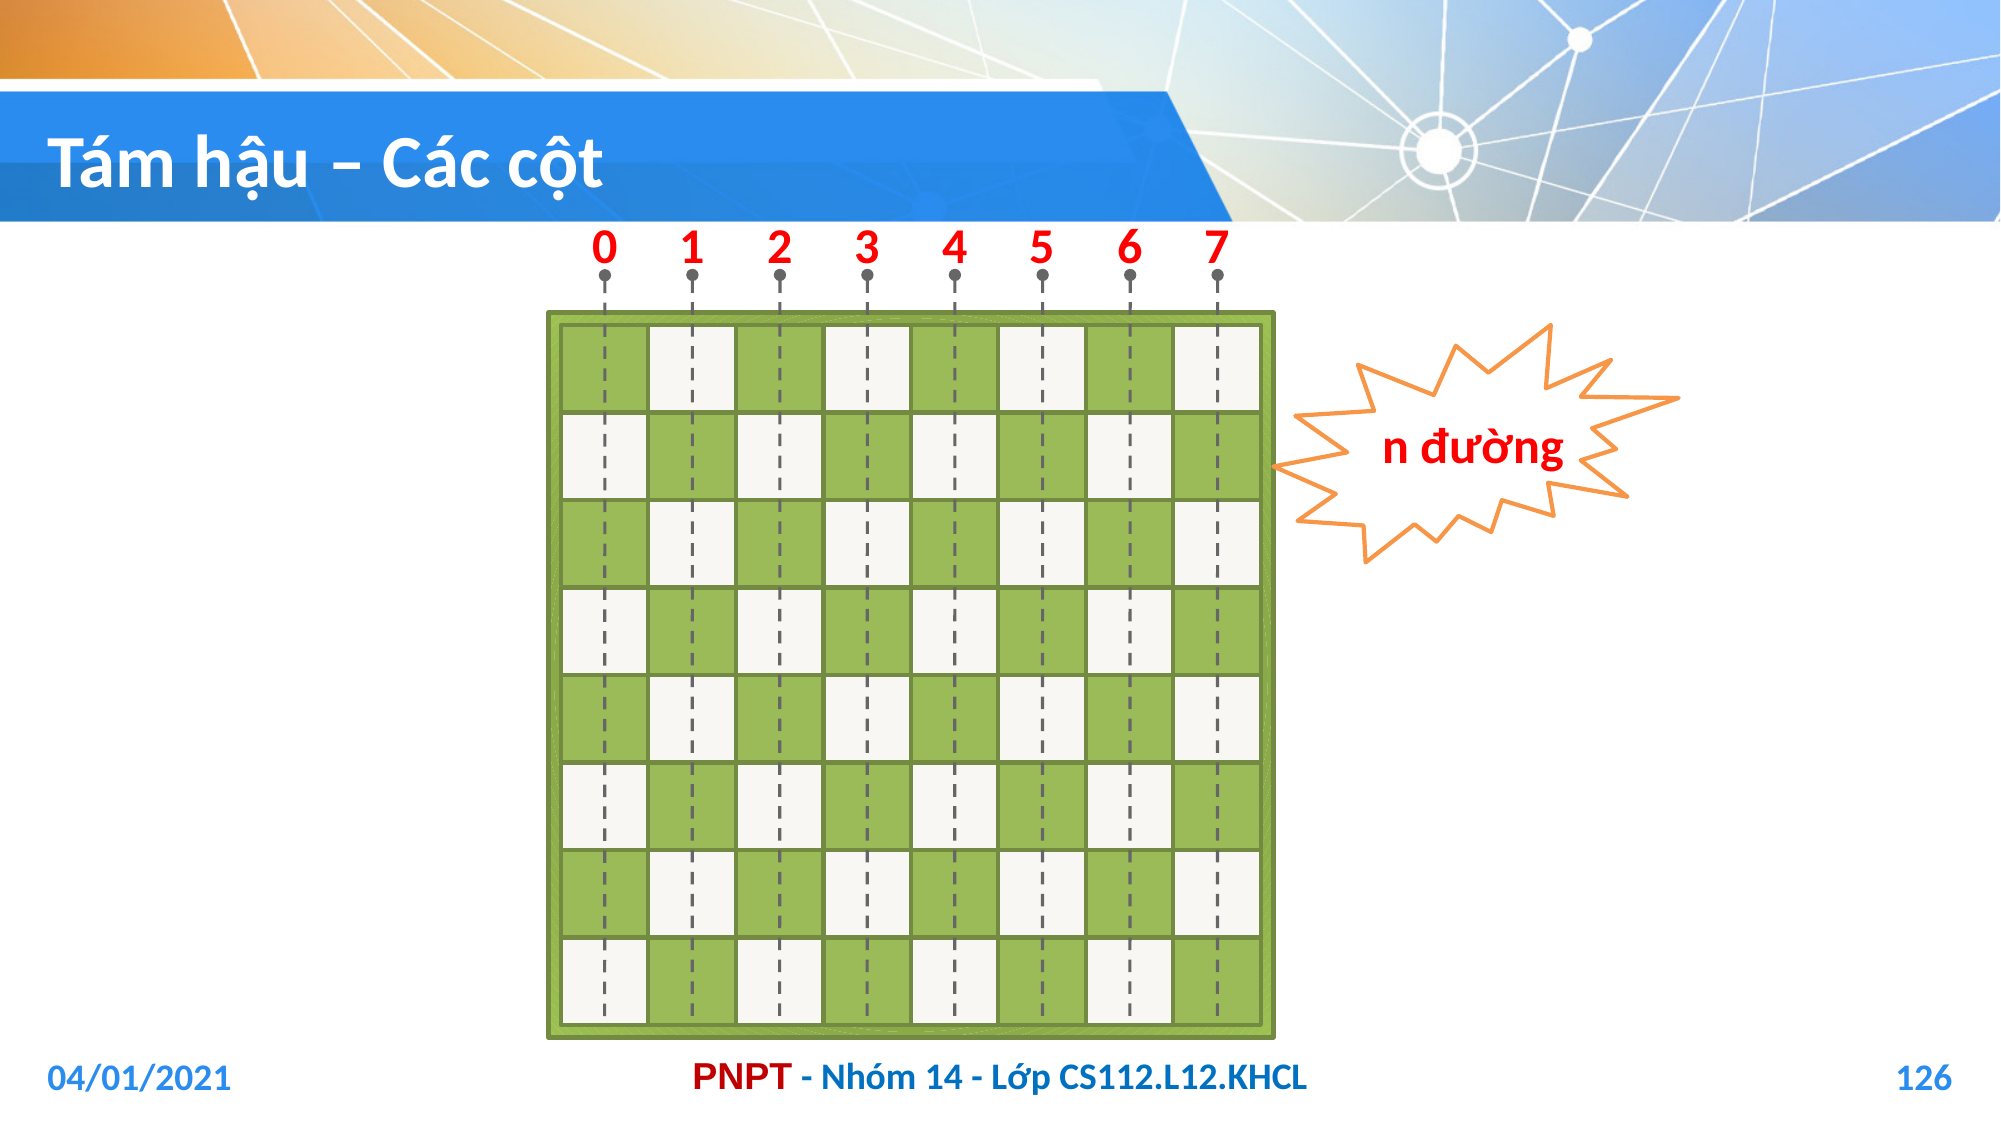

# Tám hậu – Các cột
0
1
2
3
4
5
6
7

n đường
04/01/2021
126